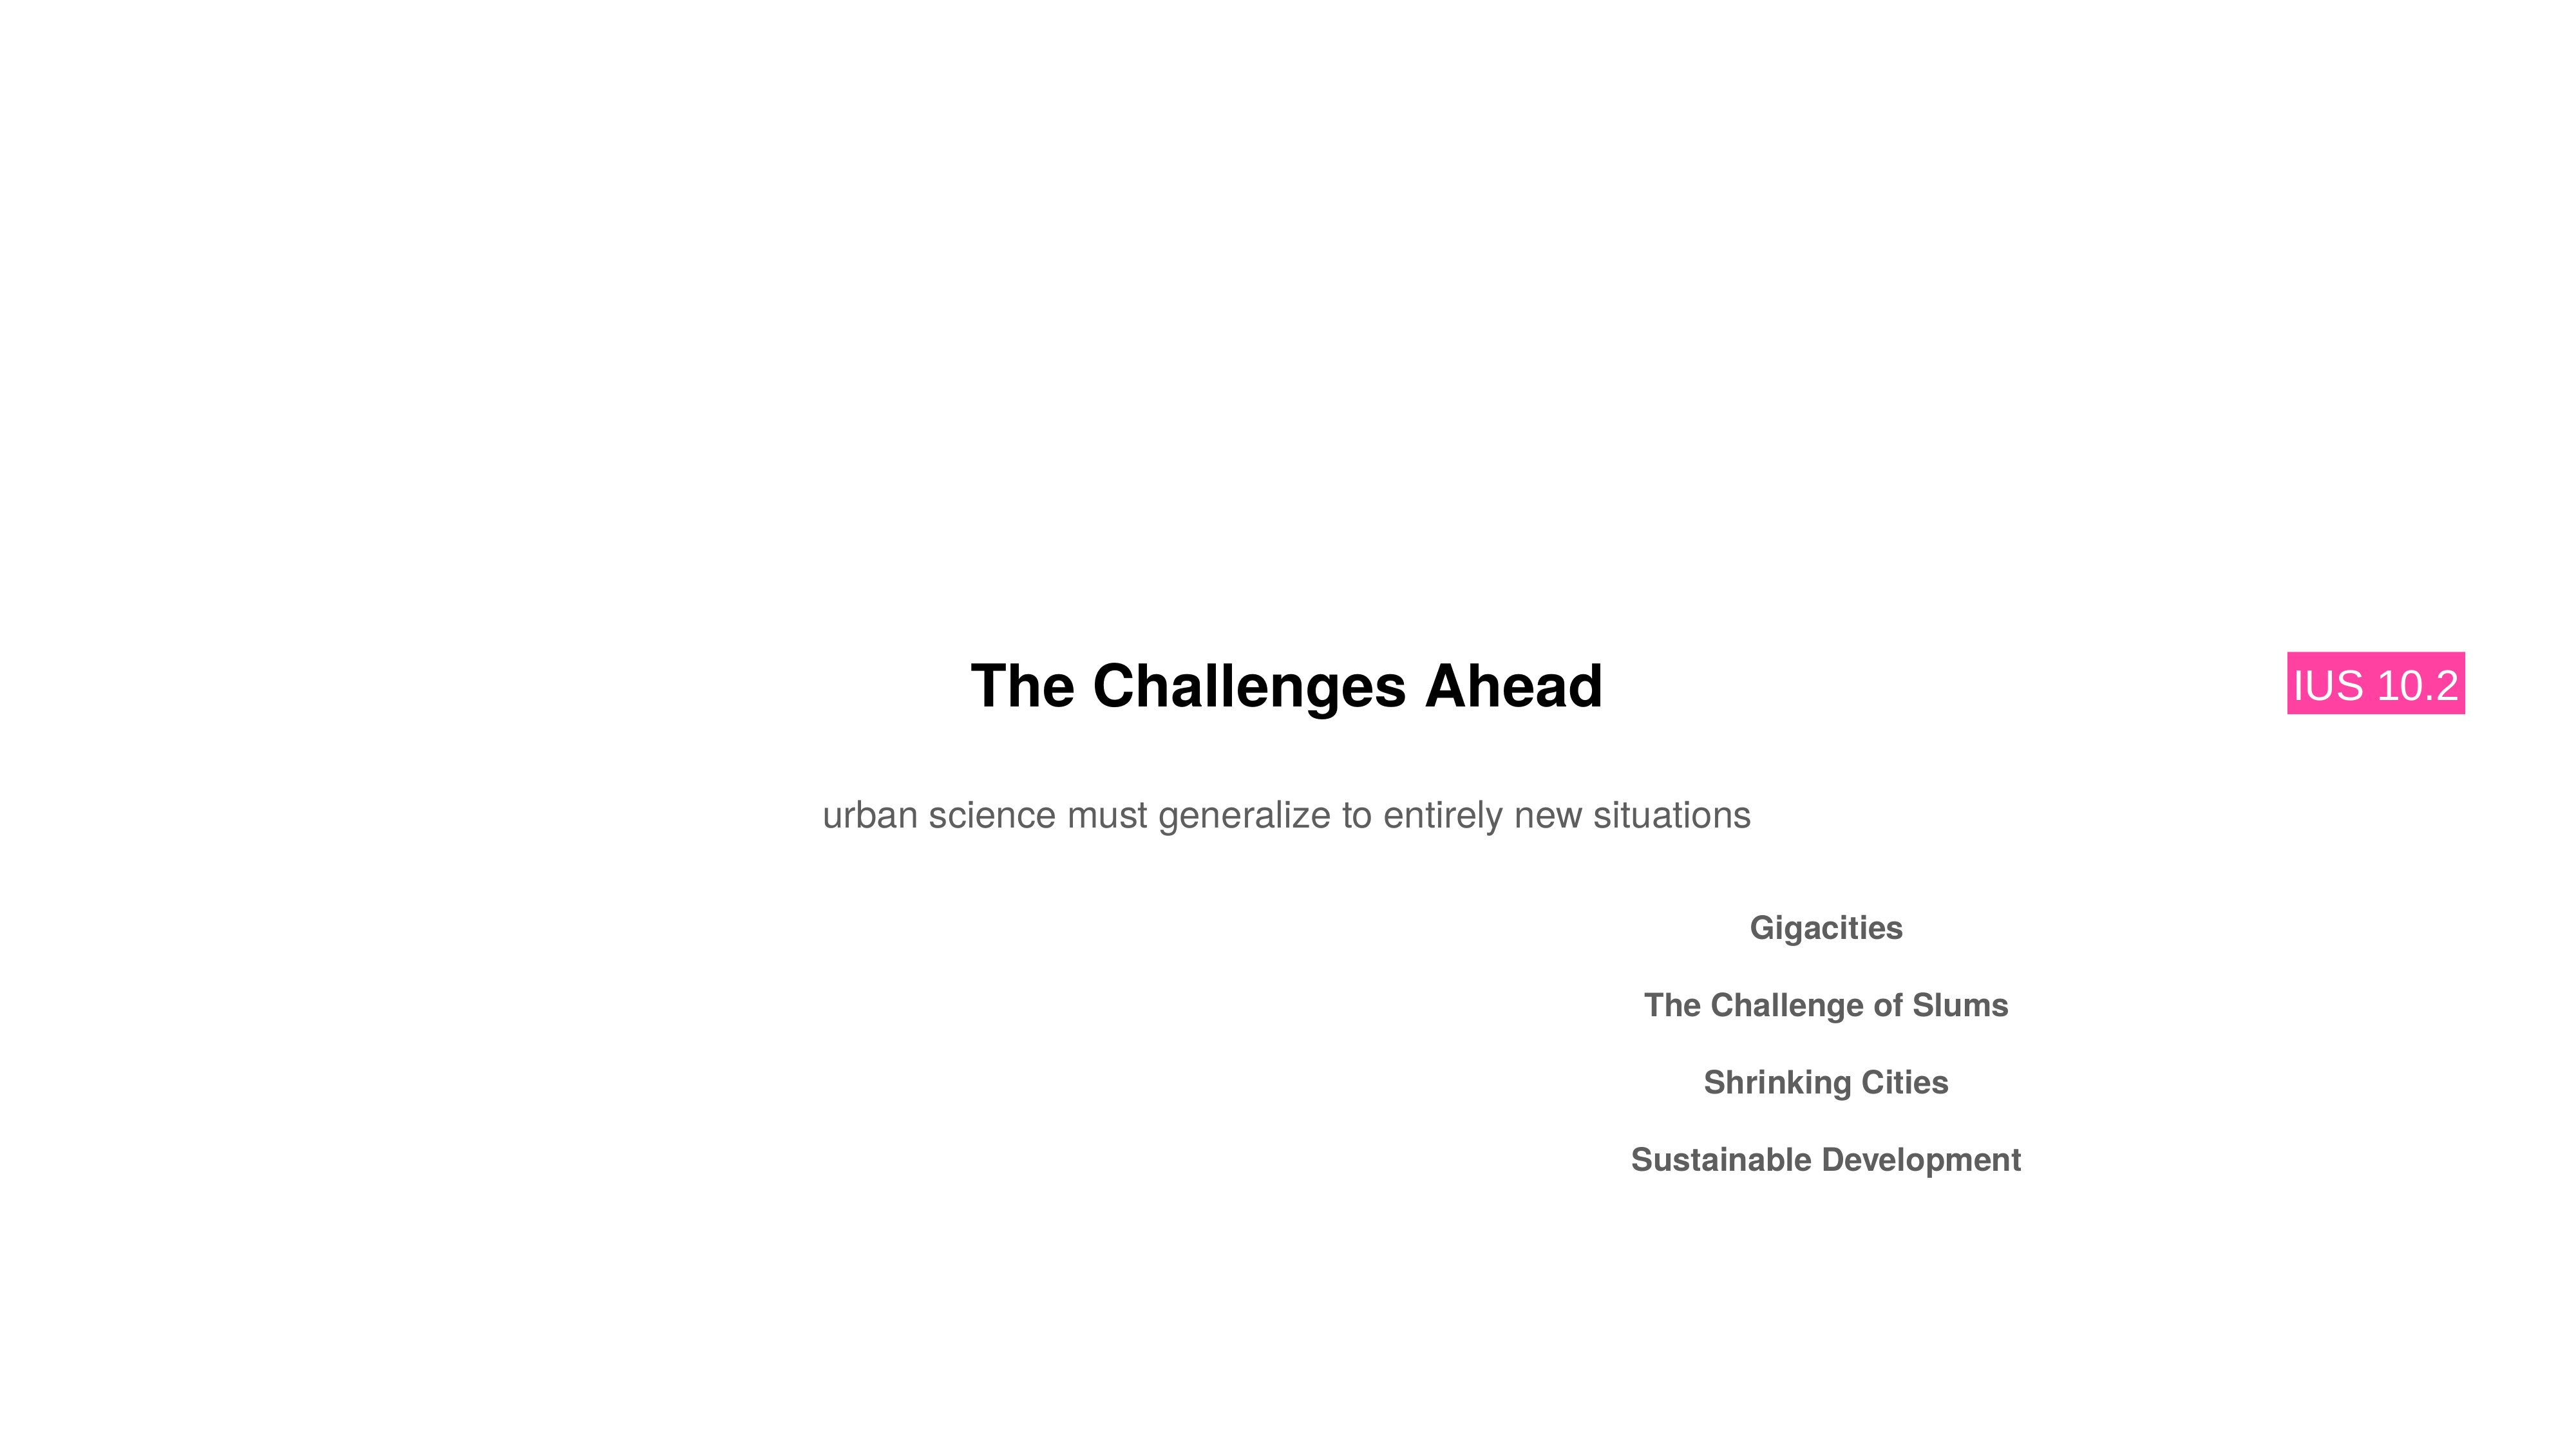

The Challenges Ahead
IUS 10.2
urban science must generalize to entirely new situations
Gigacities

The Challenge of Slums

Shrinking Cities

Sustainable Development